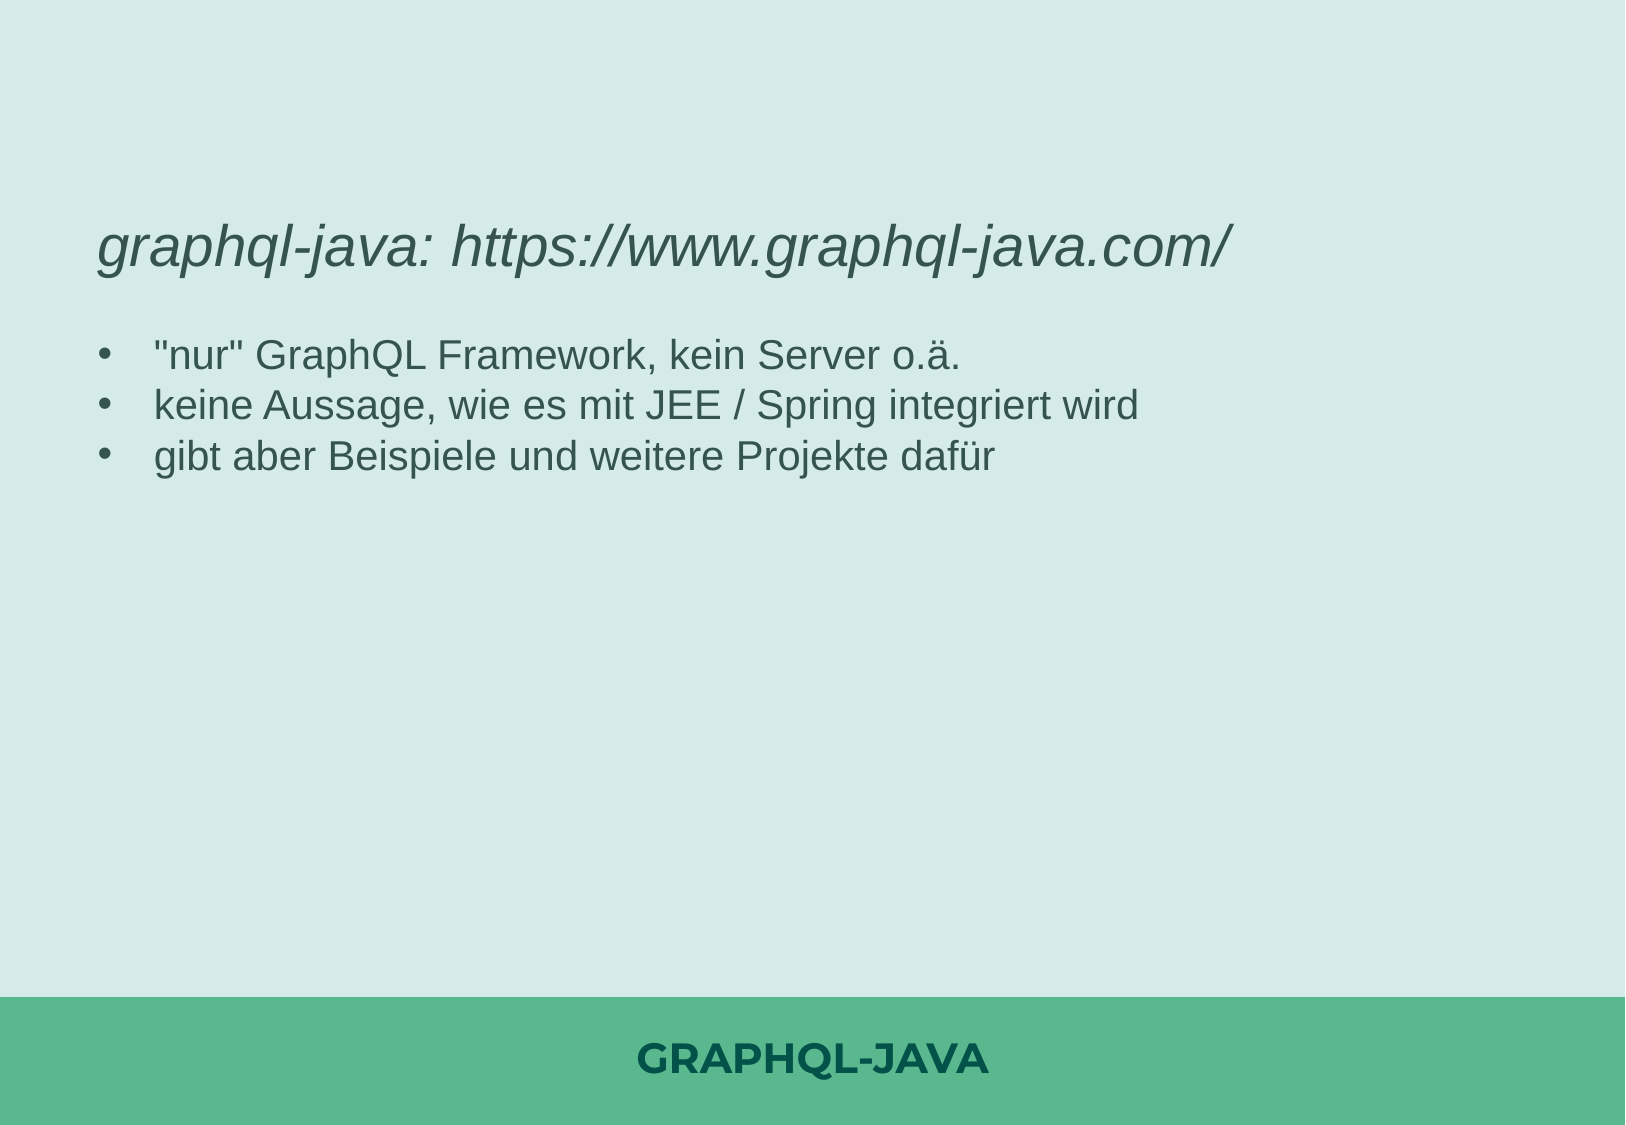

graphql-java: https://www.graphql-java.com/

"nur" GraphQL Framework, kein Server o.ä.
keine Aussage, wie es mit JEE / Spring integriert wird
gibt aber Beispiele und weitere Projekte dafür

# GraphQL-java